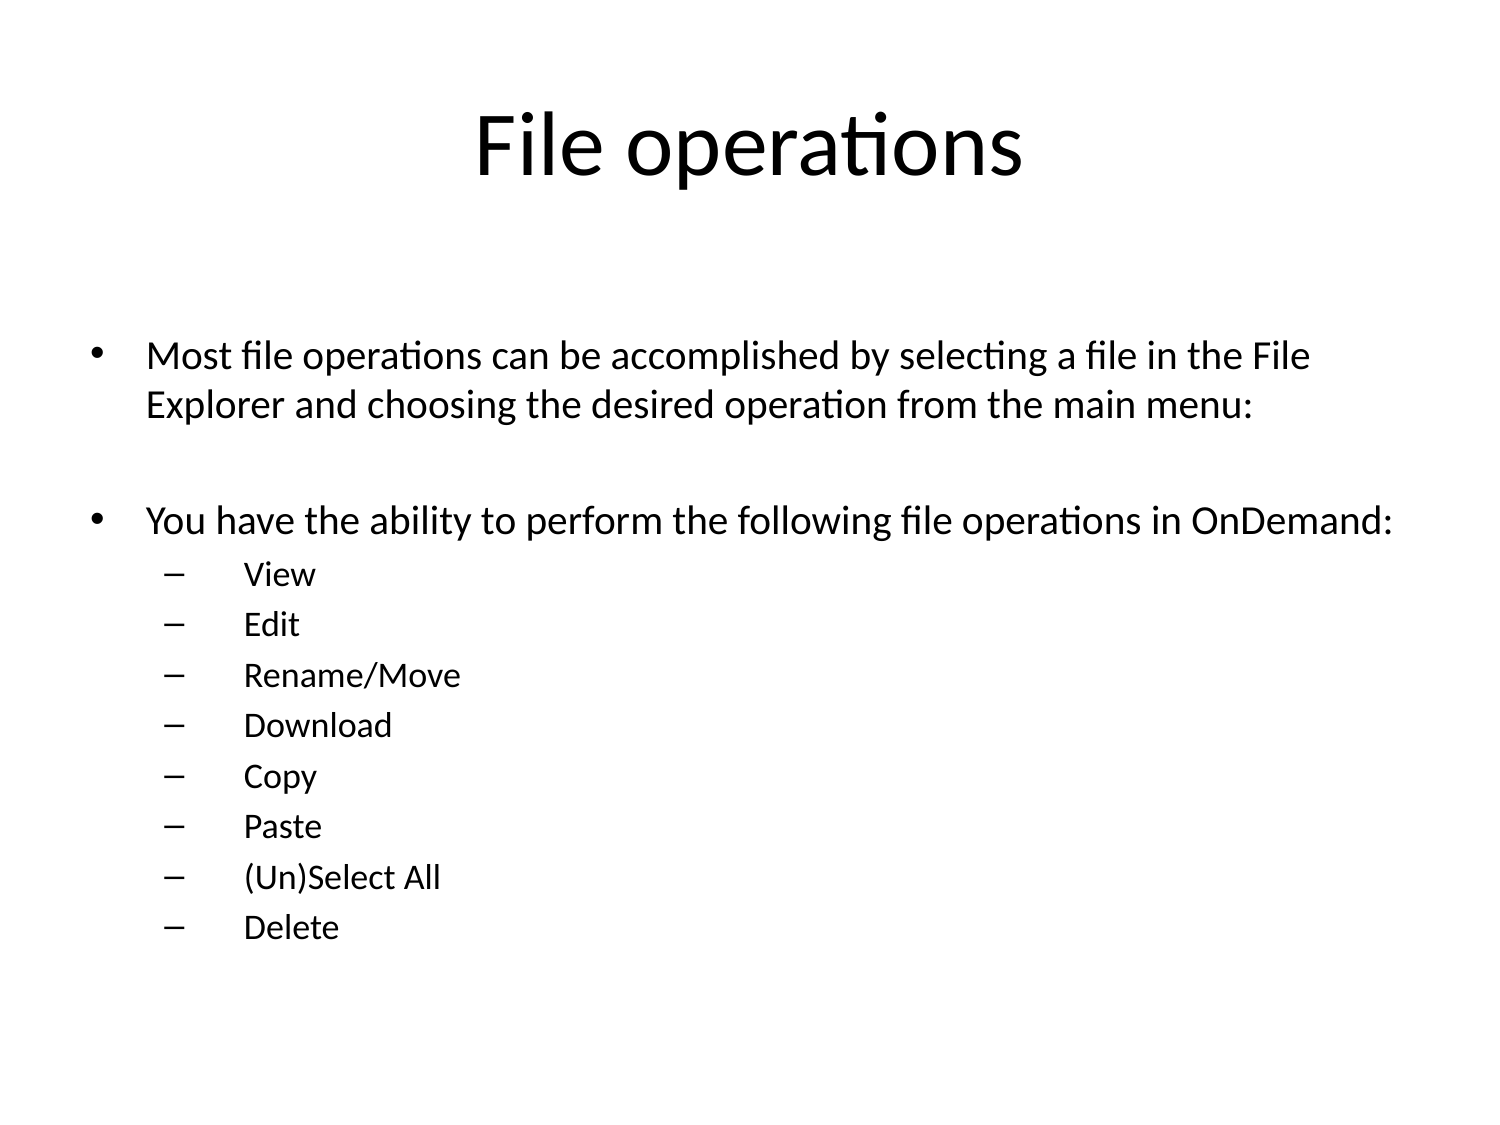

# File operations

Most file operations can be accomplished by selecting a file in the File Explorer and choosing the desired operation from the main menu:

You have the ability to perform the following file operations in OnDemand:
    View
    Edit
    Rename/Move
    Download
    Copy
    Paste
    (Un)Select All
    Delete